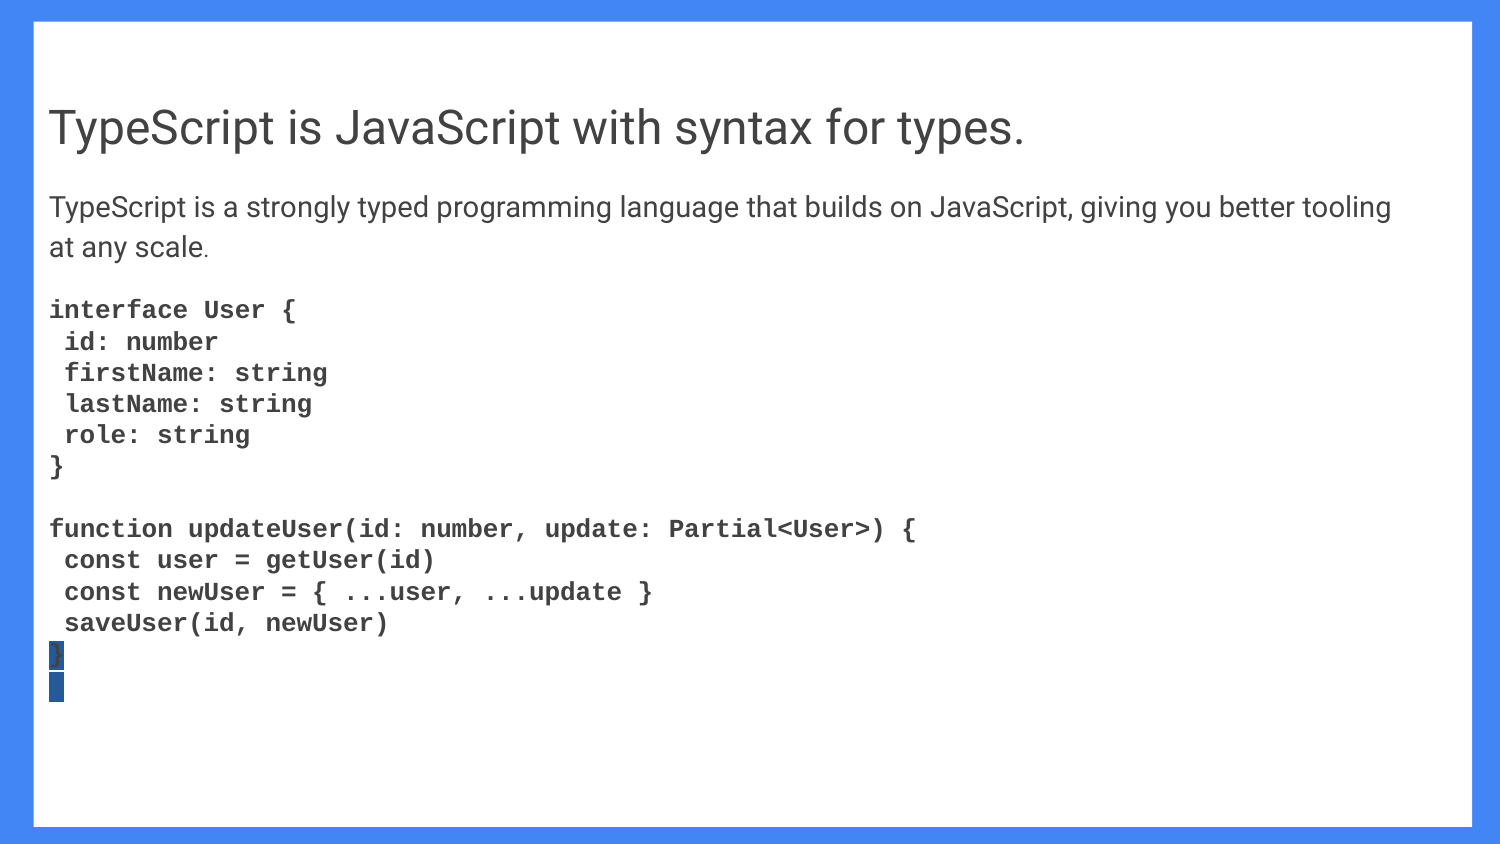

# TypeScript is JavaScript with syntax for types.
TypeScript is a strongly typed programming language that builds on JavaScript, giving you better tooling at any scale.
interface User {
 id: number
 firstName: string
 lastName: string
 role: string
}

function updateUser(id: number, update: Partial<User>) {
 const user = getUser(id)
 const newUser = { ...user, ...update }
 saveUser(id, newUser)
}